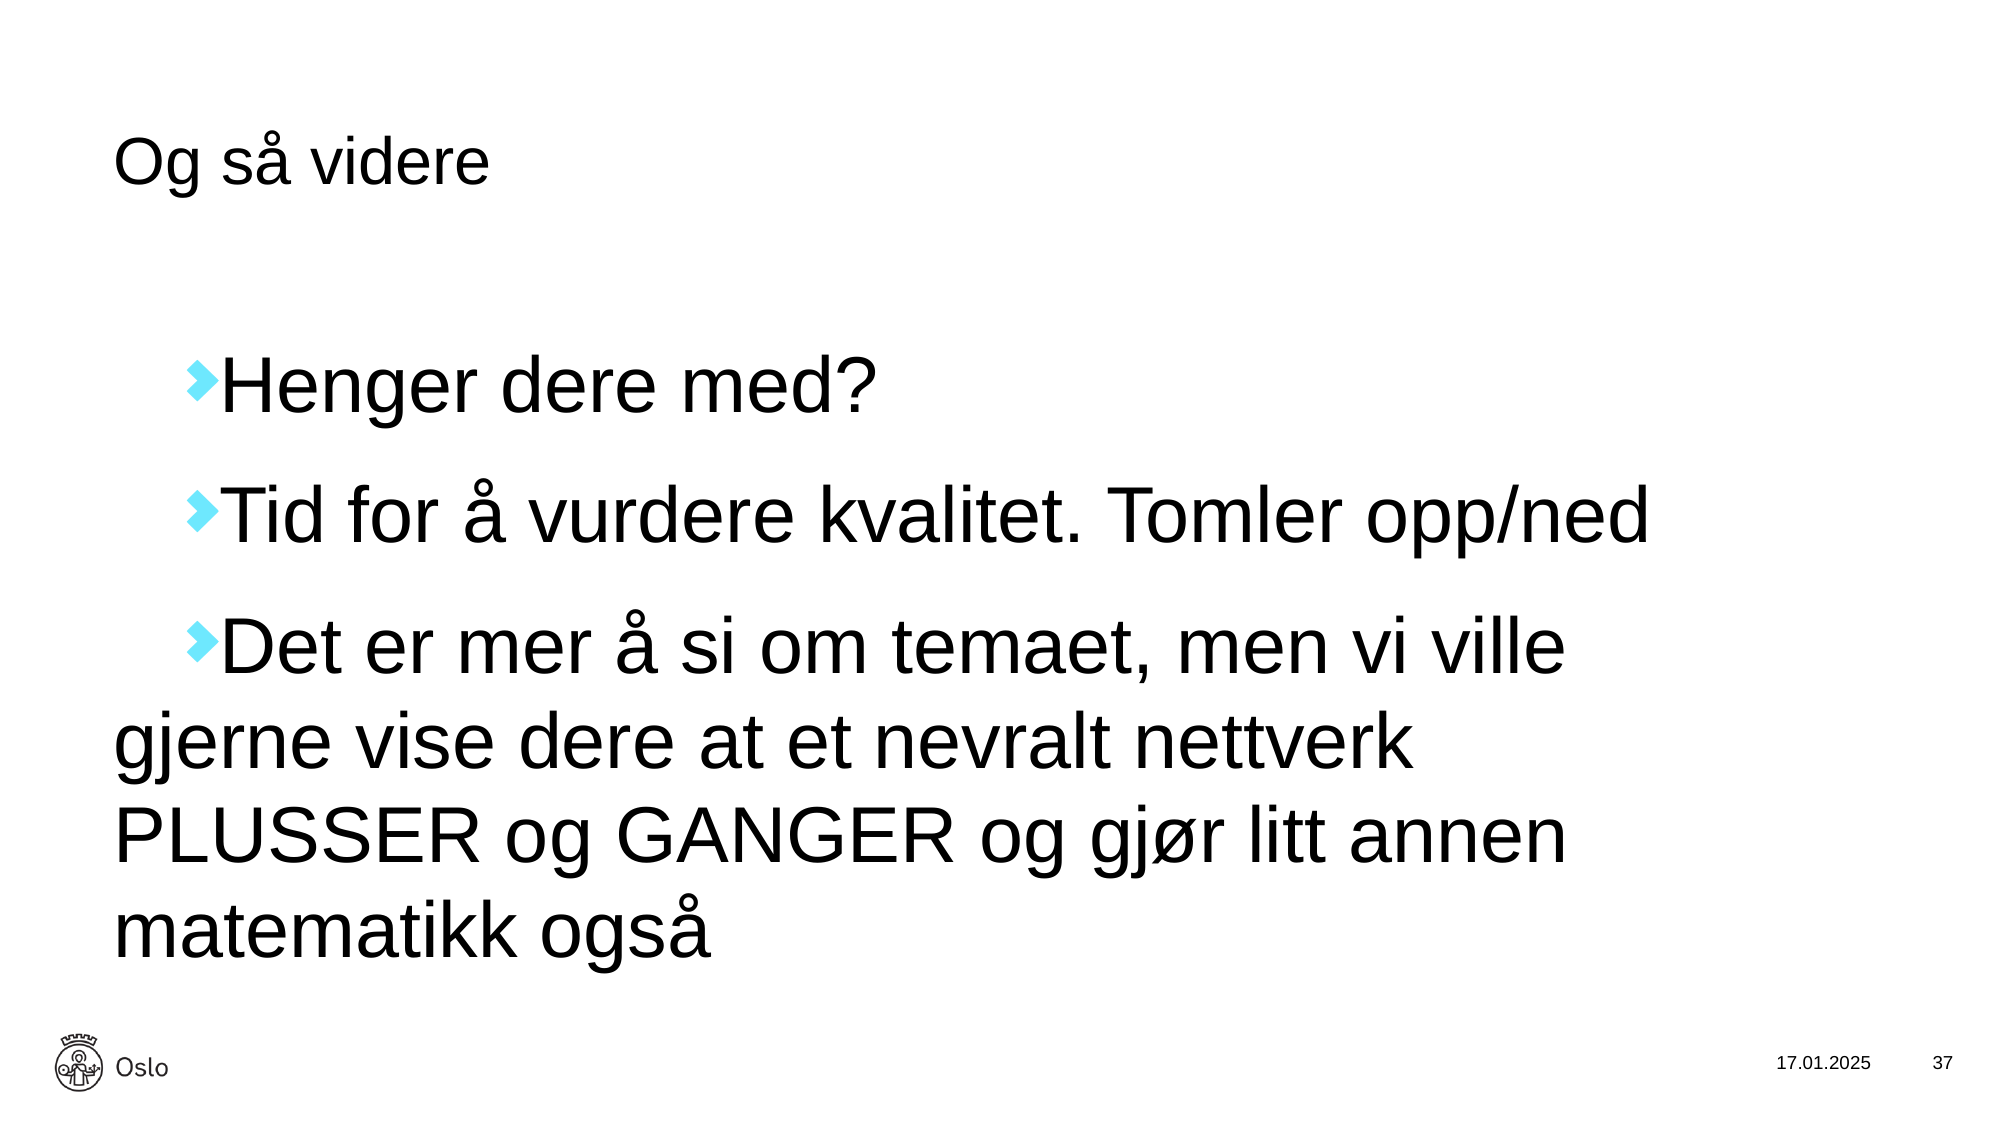

# Og så videre
Henger dere med?
Tid for å vurdere kvalitet. Tomler opp/ned
Det er mer å si om temaet, men vi ville gjerne vise dere at et nevralt nettverk PLUSSER og GANGER og gjør litt annen matematikk også
17.01.2025
37